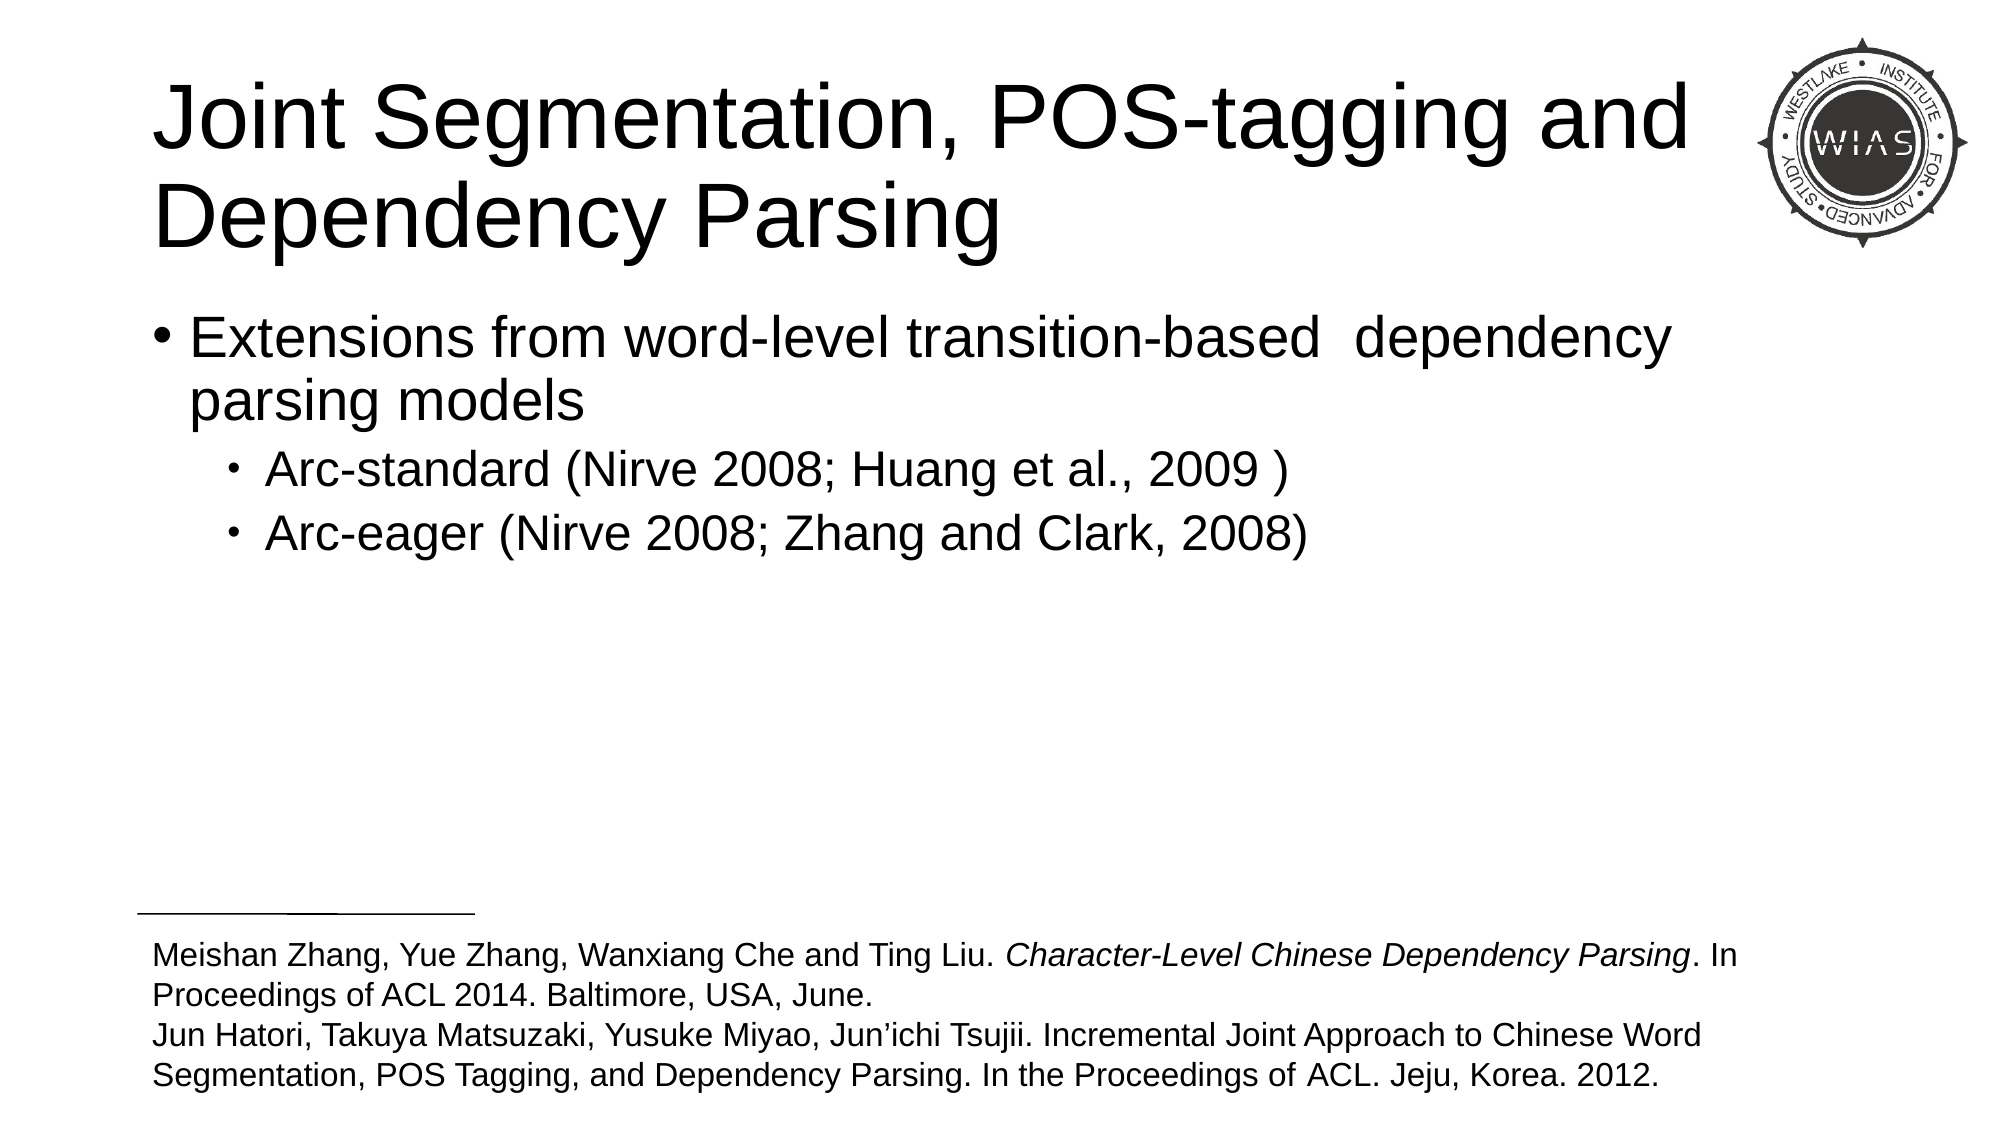

# Joint Segmentation, POS-tagging and Dependency Parsing
Extensions from word-level transition-based  dependency parsing models
Arc-standard (Nirve 2008; Huang et al., 2009 )
Arc-eager (Nirve 2008; Zhang and Clark, 2008)
Meishan Zhang, Yue Zhang, Wanxiang Che and Ting Liu. Character-Level Chinese Dependency Parsing. In Proceedings of ACL 2014. Baltimore, USA, June.
Jun Hatori, Takuya Matsuzaki, Yusuke Miyao, Jun’ichi Tsujii. Incremental Joint Approach to Chinese Word Segmentation, POS Tagging, and Dependency Parsing. In the Proceedings of ACL. Jeju, Korea. 2012.